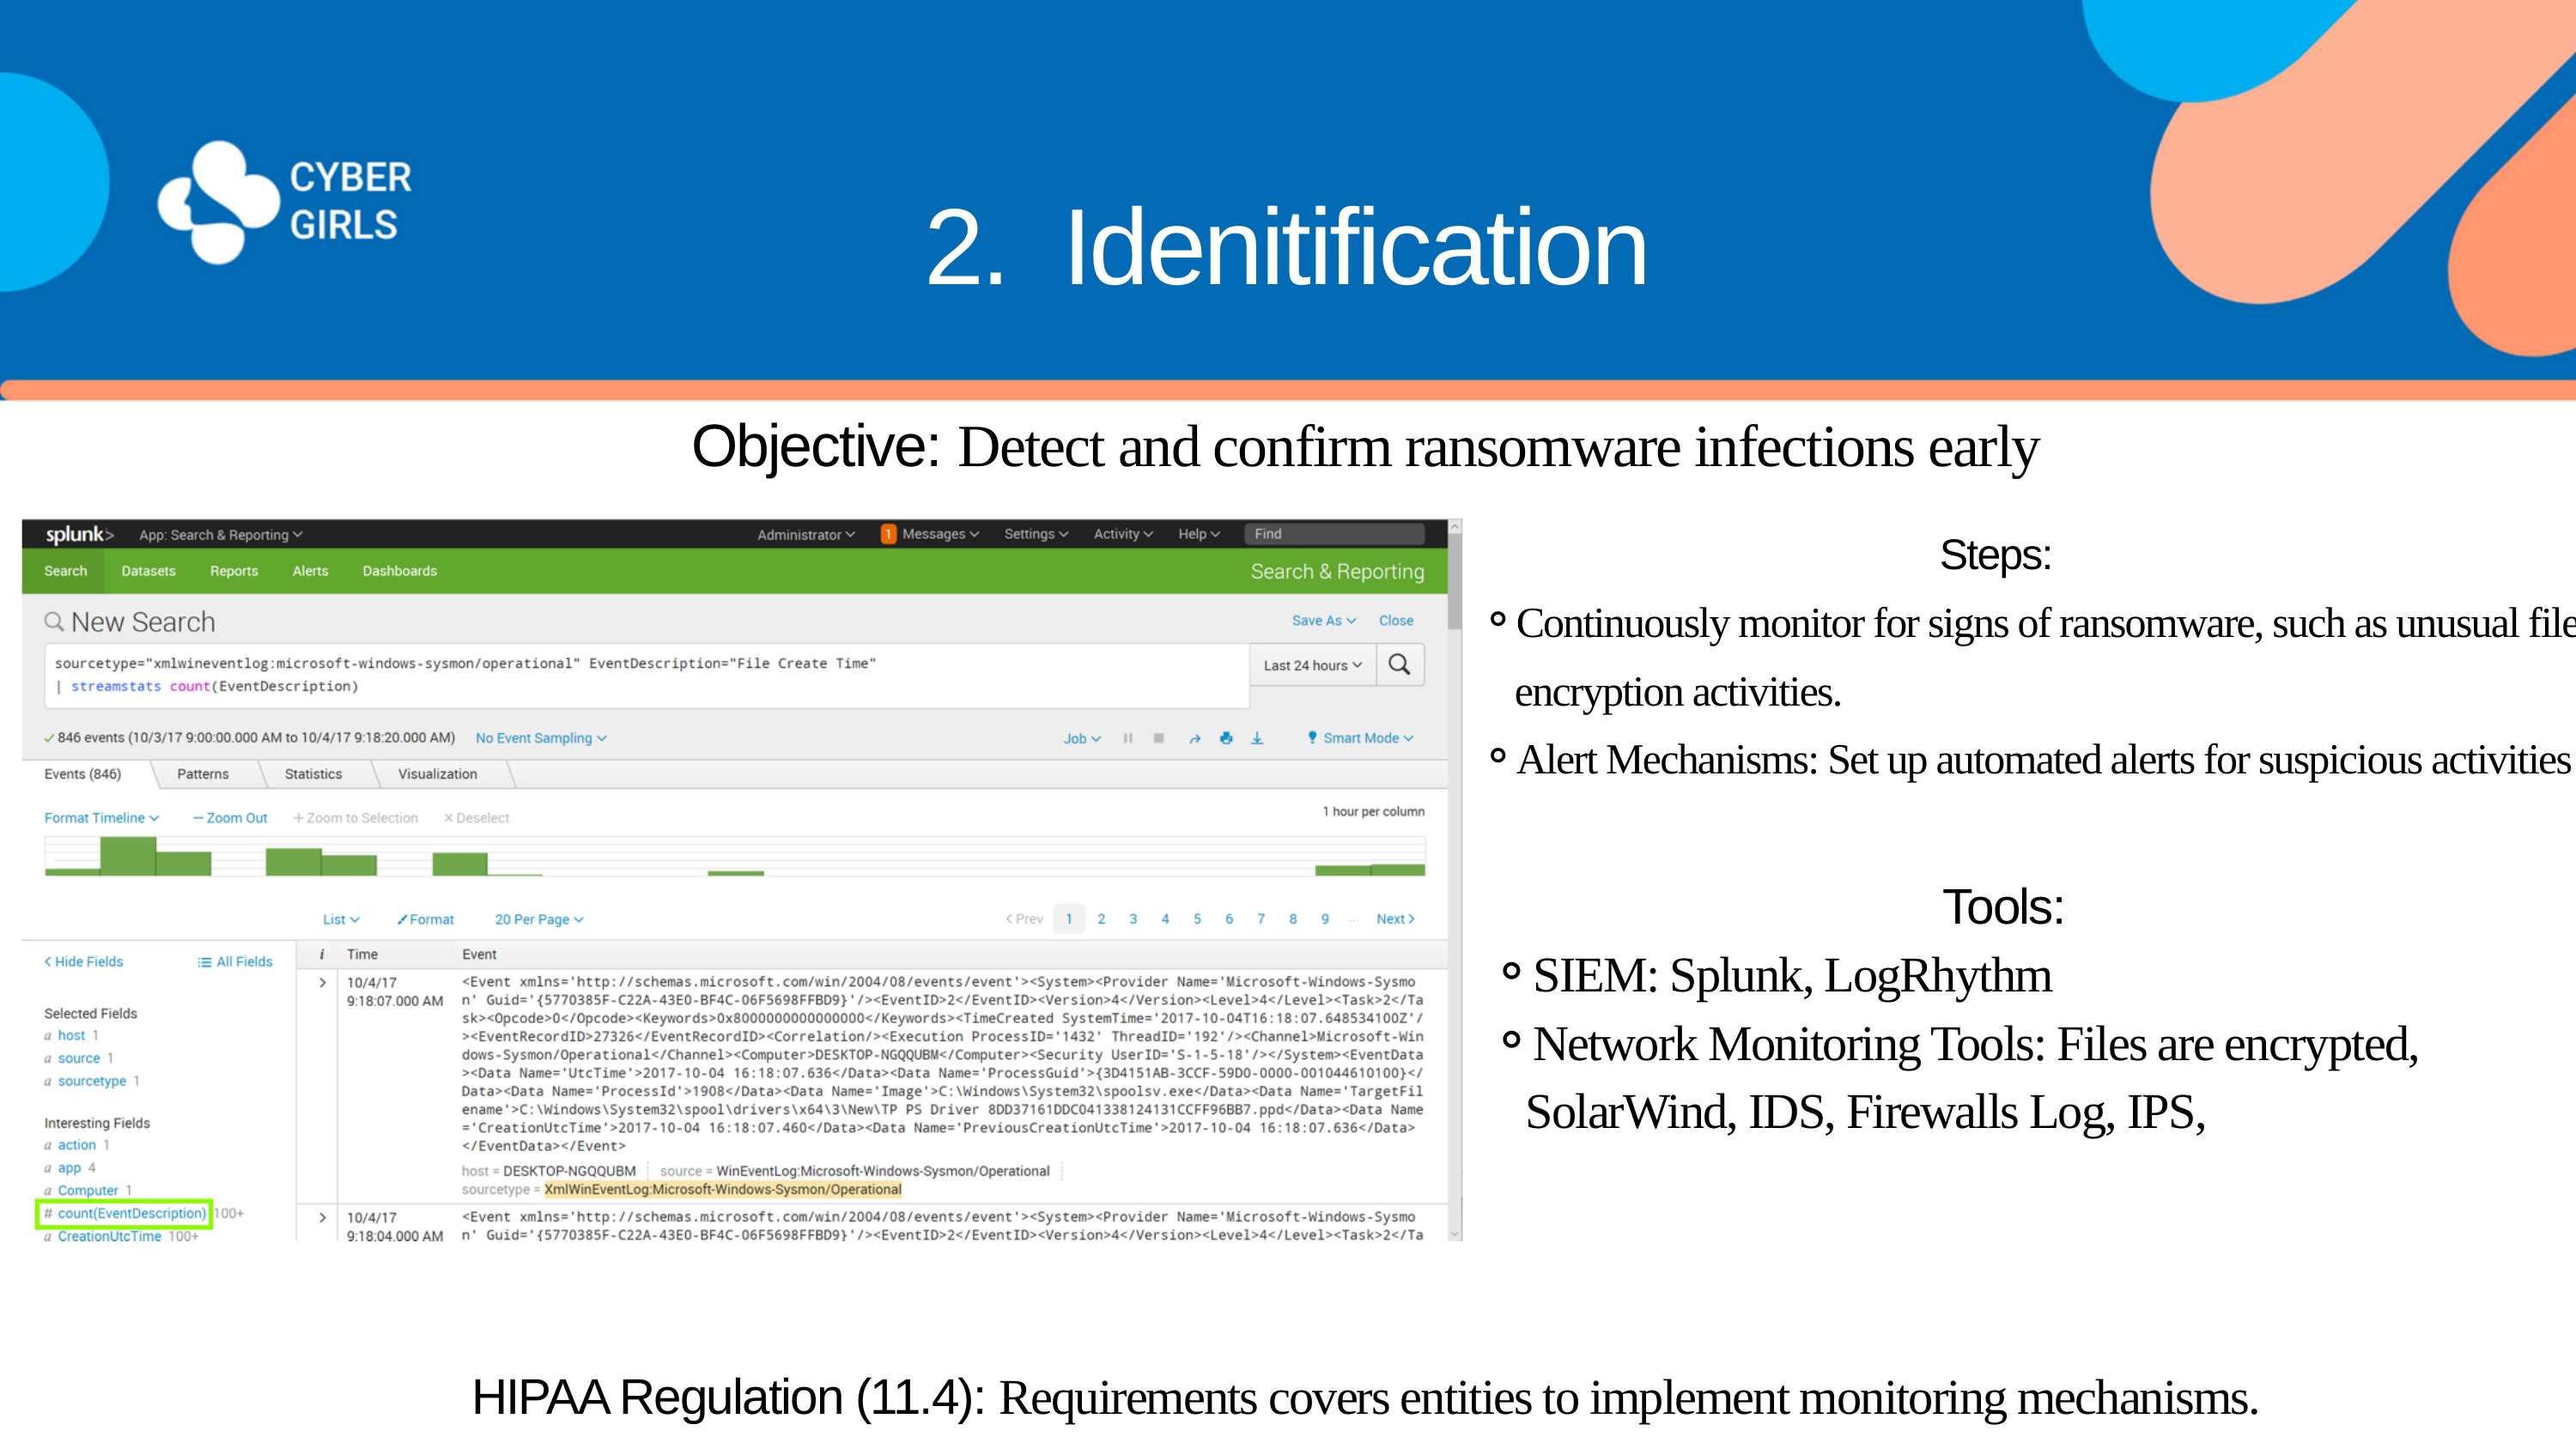

2.  Idenitification
Objective: Detect and confirm ransomware infections early
Steps:
Continuously monitor for signs of ransomware, such as unusual file encryption activities.
Alert Mechanisms: Set up automated alerts for suspicious activities

Tools:
SIEM: Splunk, LogRhythm
Network Monitoring Tools: Files are encrypted, SolarWind, IDS, Firewalls Log, IPS,

HIPAA Regulation (11.4): Requirements covers entities to implement monitoring mechanisms.